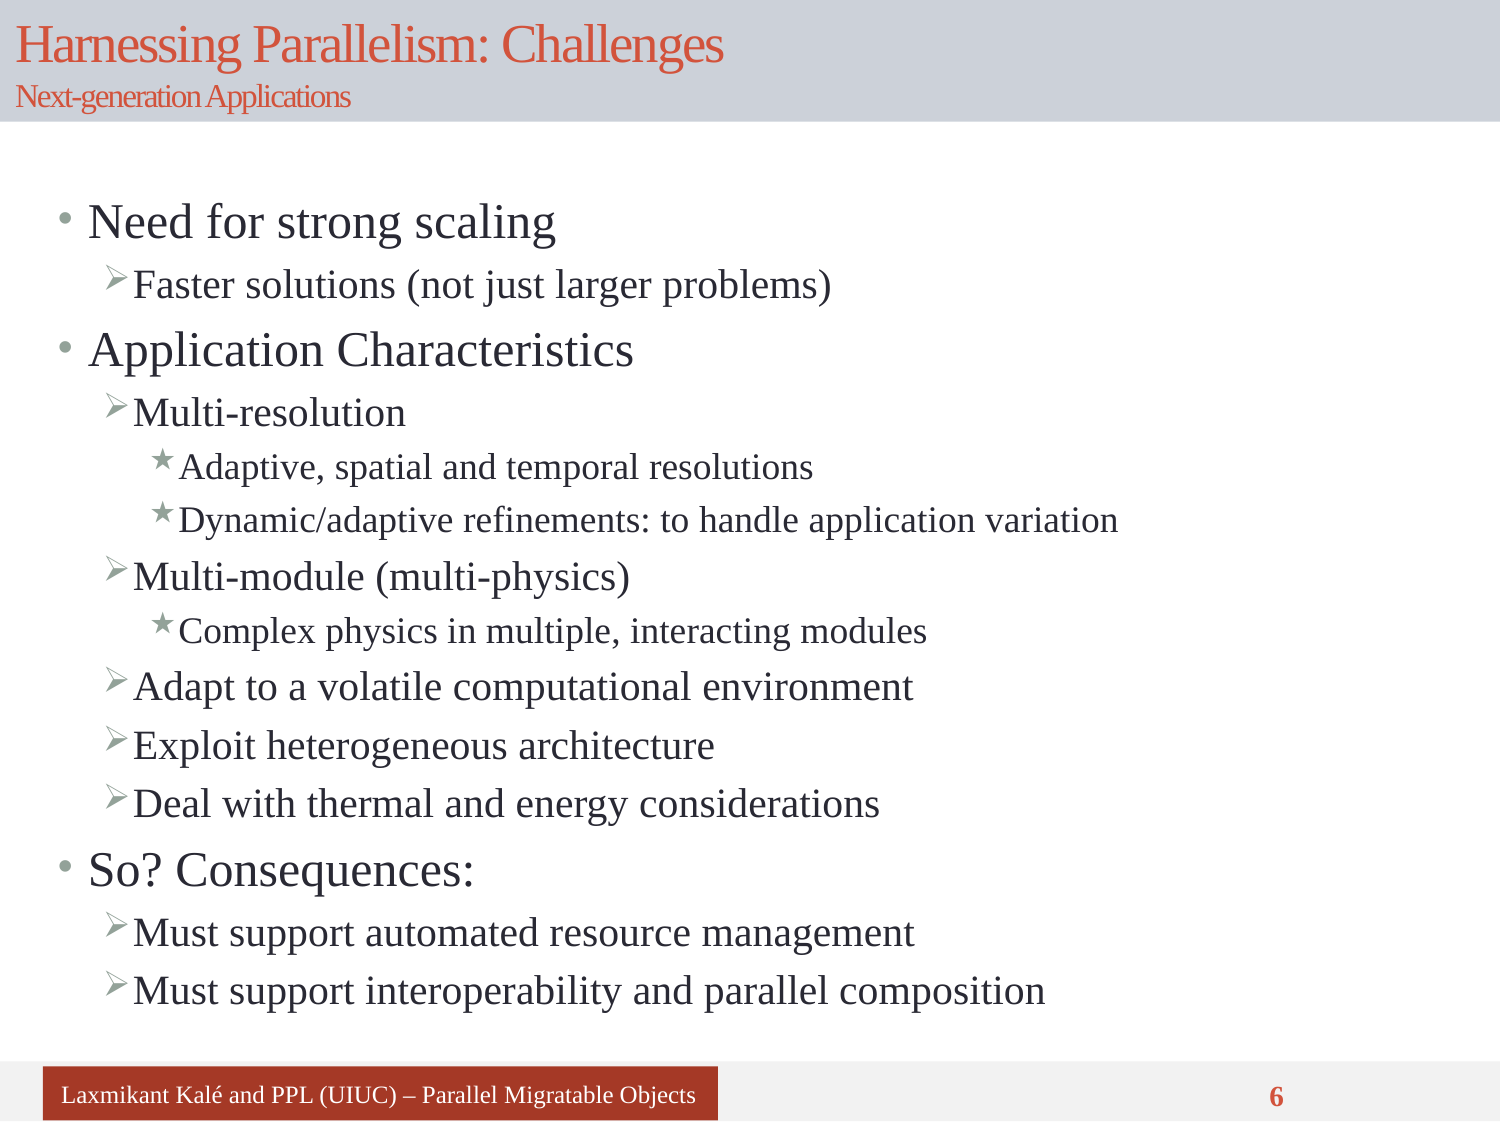

# Harnessing Parallelism: Challenges Next-generation Applications
Need for strong scaling
Faster solutions (not just larger problems)
Application Characteristics
Multi-resolution
Adaptive, spatial and temporal resolutions
Dynamic/adaptive refinements: to handle application variation
Multi-module (multi-physics)
Complex physics in multiple, interacting modules
Adapt to a volatile computational environment
Exploit heterogeneous architecture
Deal with thermal and energy considerations
So? Consequences:
Must support automated resource management
Must support interoperability and parallel composition
Laxmikant Kalé and PPL (UIUC) – Parallel Migratable Objects
6